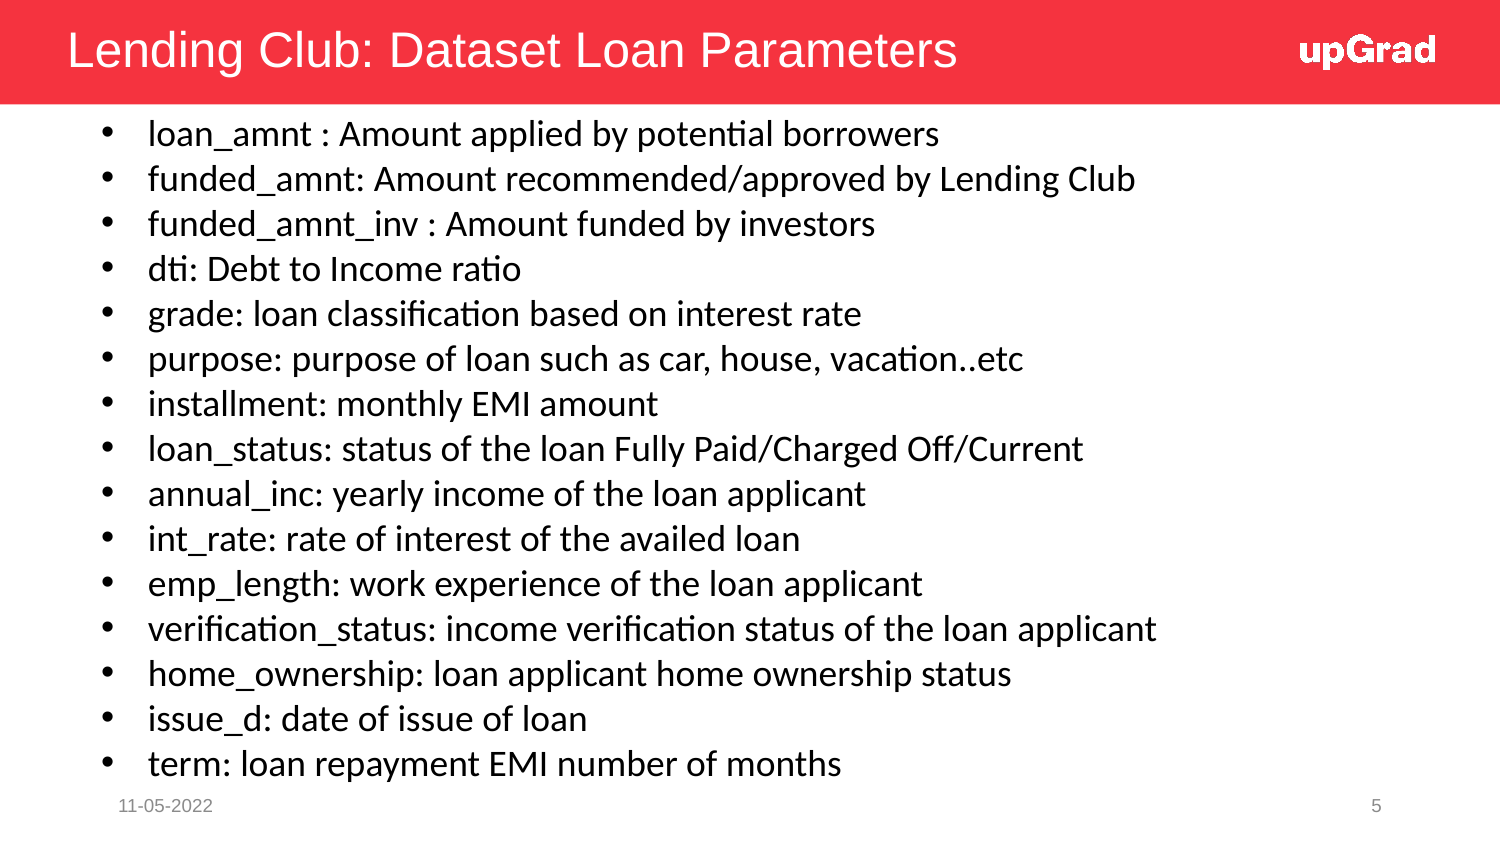

# Lending Club: Dataset Loan Parameters
loan_amnt : Amount applied by potential borrowers
funded_amnt: Amount recommended/approved by Lending Club
funded_amnt_inv : Amount funded by investors
dti: Debt to Income ratio
grade: loan classification based on interest rate
purpose: purpose of loan such as car, house, vacation..etc
installment: monthly EMI amount
loan_status: status of the loan Fully Paid/Charged Off/Current
annual_inc: yearly income of the loan applicant
int_rate: rate of interest of the availed loan
emp_length: work experience of the loan applicant
verification_status: income verification status of the loan applicant
home_ownership: loan applicant home ownership status
issue_d: date of issue of loan
term: loan repayment EMI number of months

11-05-2022
5